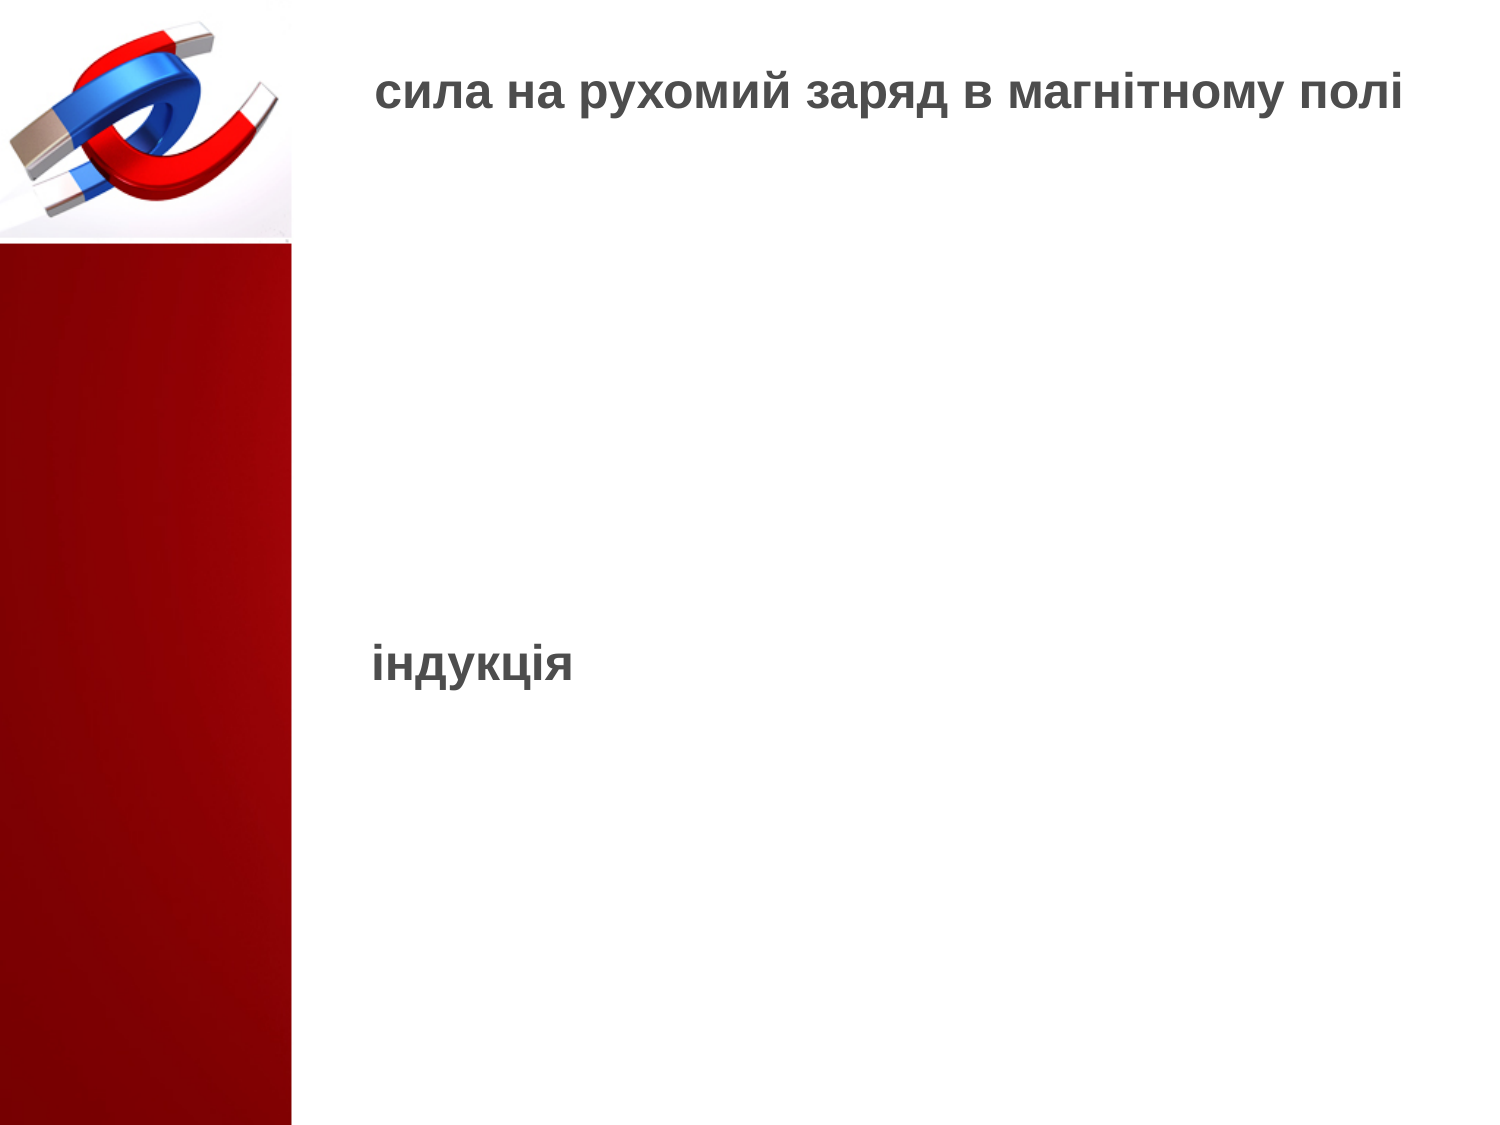

сила на рухомий заряд в магнітному полі
індукція